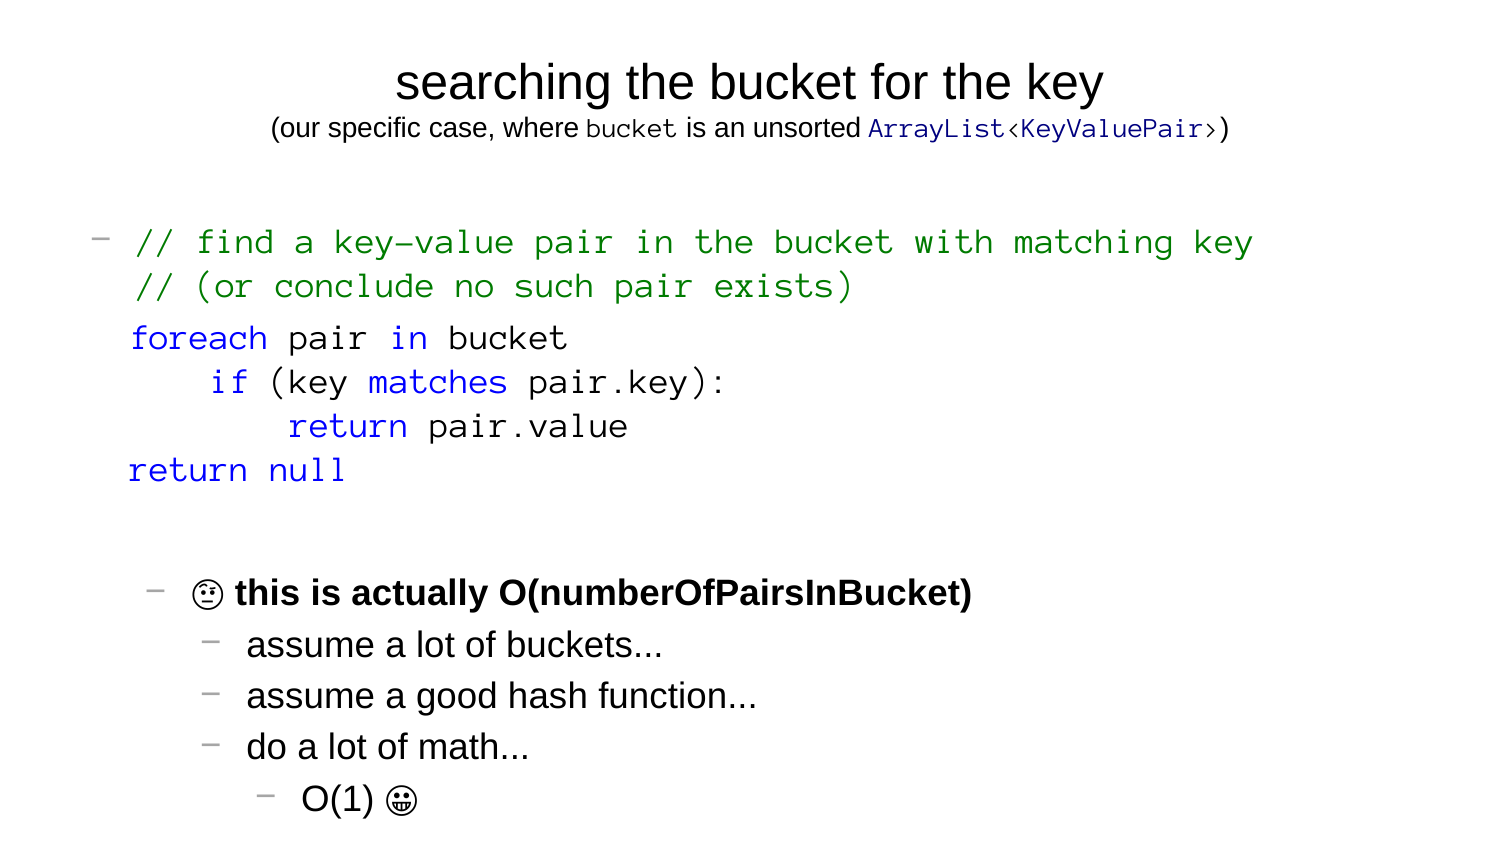

# searching the bucket for the key (our specific case, where bucket is an unsorted ArrayList<KeyValuePair>)

// find a key-value pair in the bucket with matching key
// (or conclude no such pair exists)
  foreach pair in bucket
      if (key matches pair.key):
          return pair.value
  return null

🤨 this is actually O(numberOfPairsInBucket)
assume a lot of buckets...
assume a good hash function...
do a lot of math...
O(1) 😀